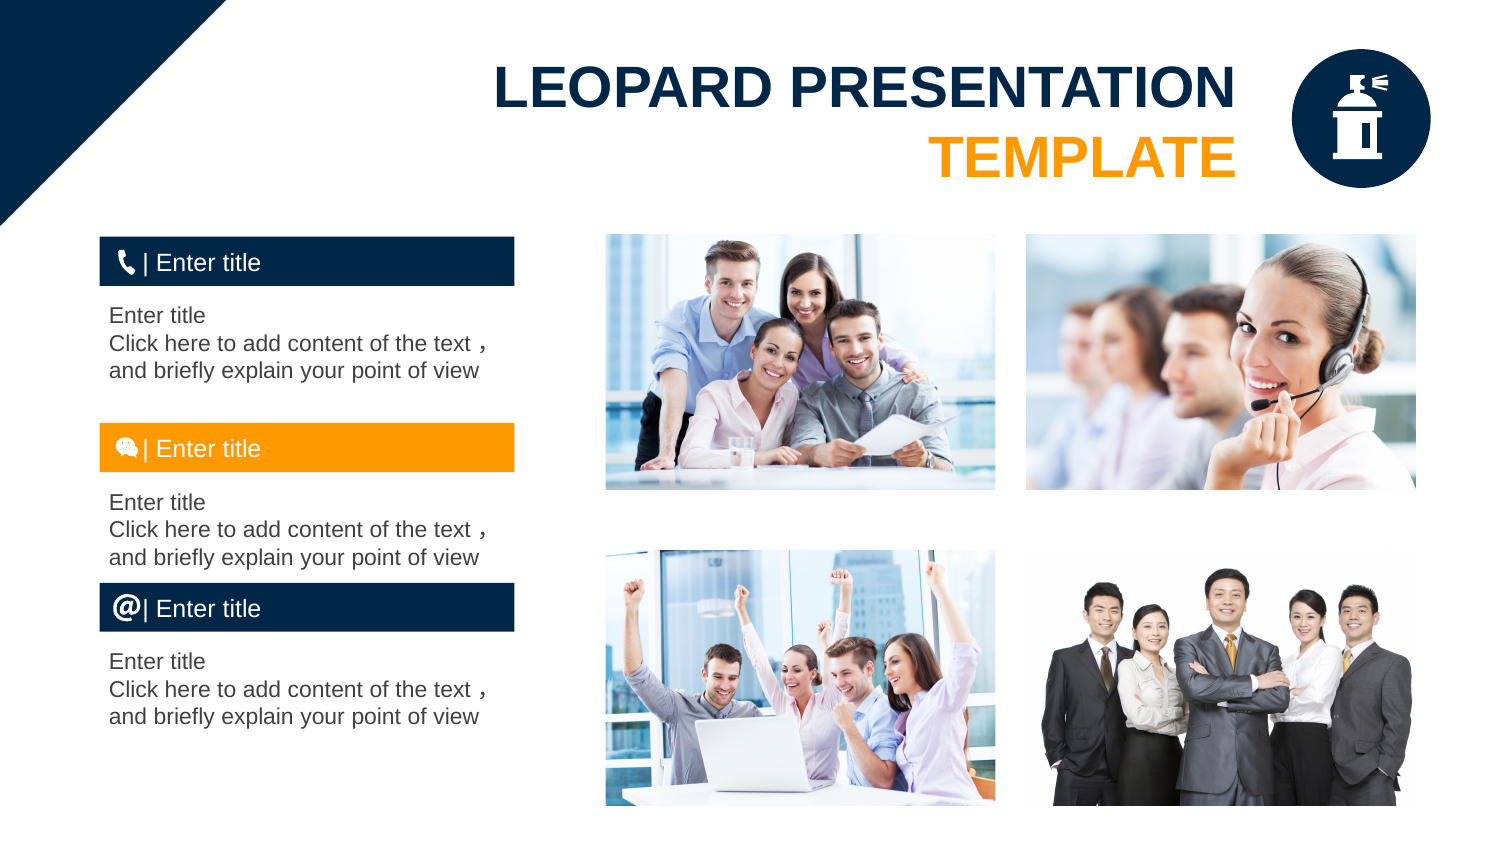

LEOPARD PRESENTATION TEMPLATE

    | Enter title

Enter title
Click here to add content of the text，and briefly explain your point of view

    | Enter title

Enter title
Click here to add content of the text，and briefly explain your point of view

    | Enter title

Enter title
Click here to add content of the text，and briefly explain your point of view